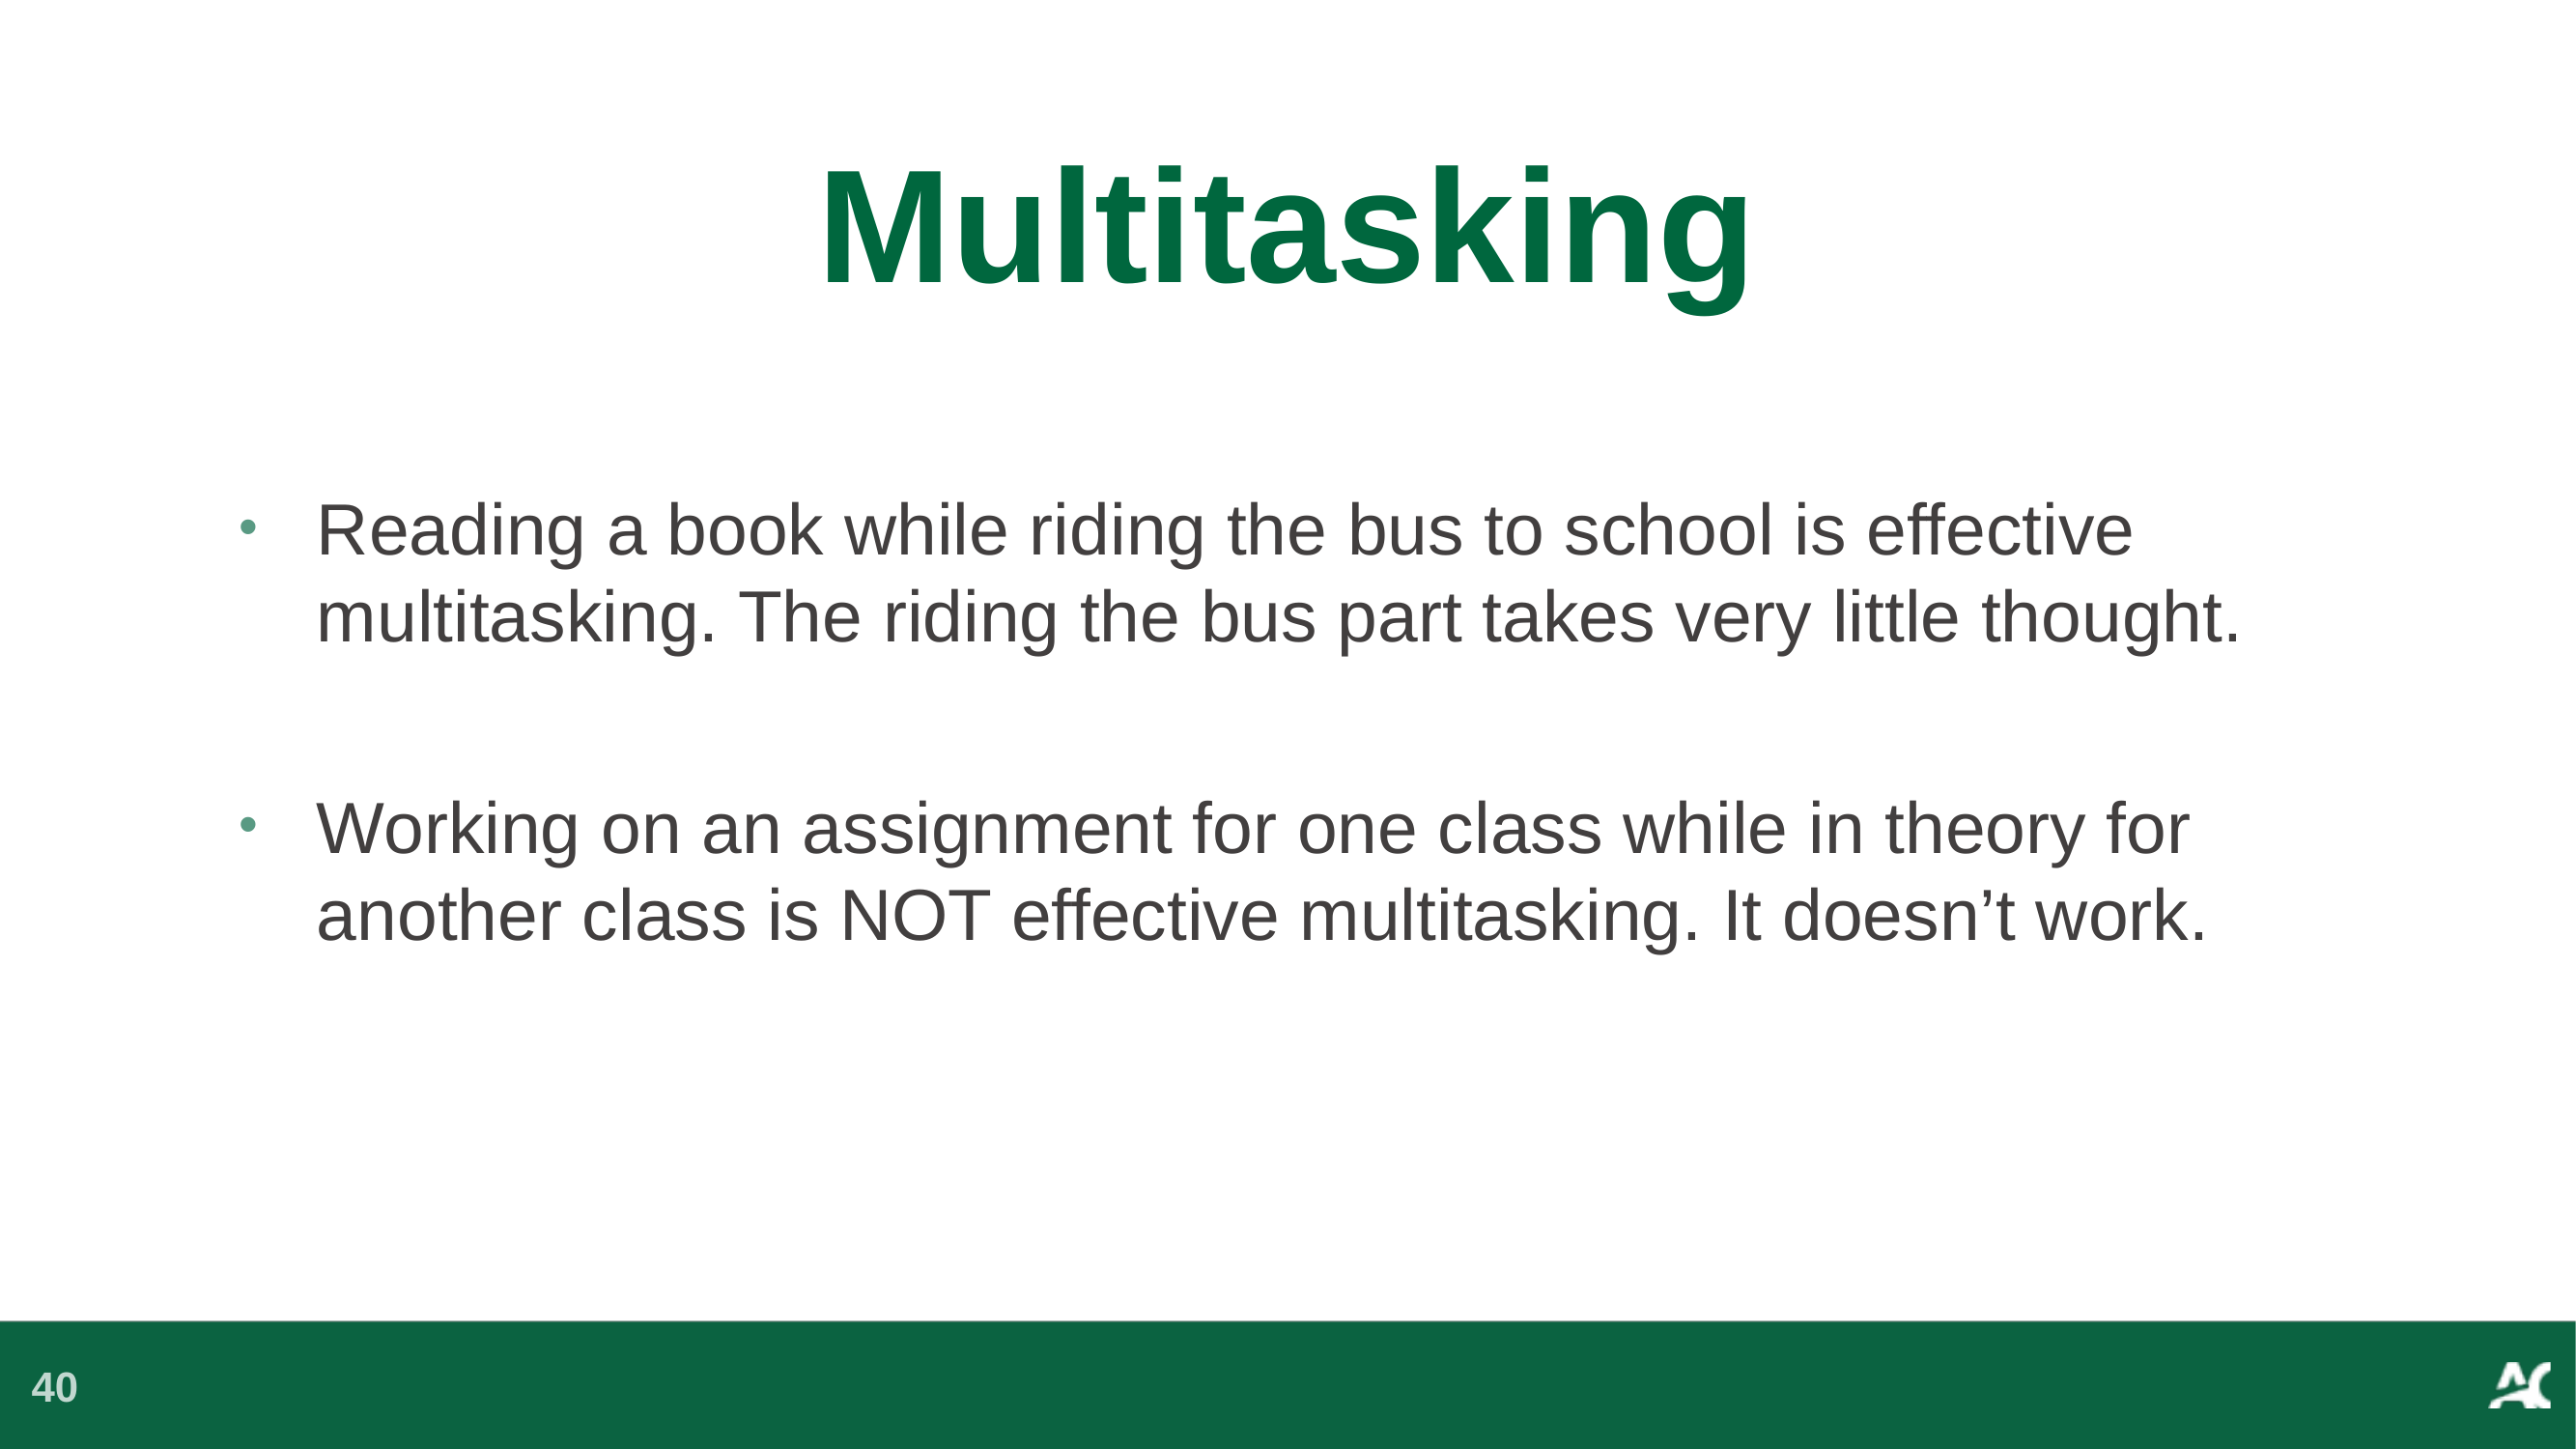

# Multitasking
Reading a book while riding the bus to school is effective multitasking. The riding the bus part takes very little thought.

Working on an assignment for one class while in theory for another class is NOT effective multitasking. It doesn’t work.
40